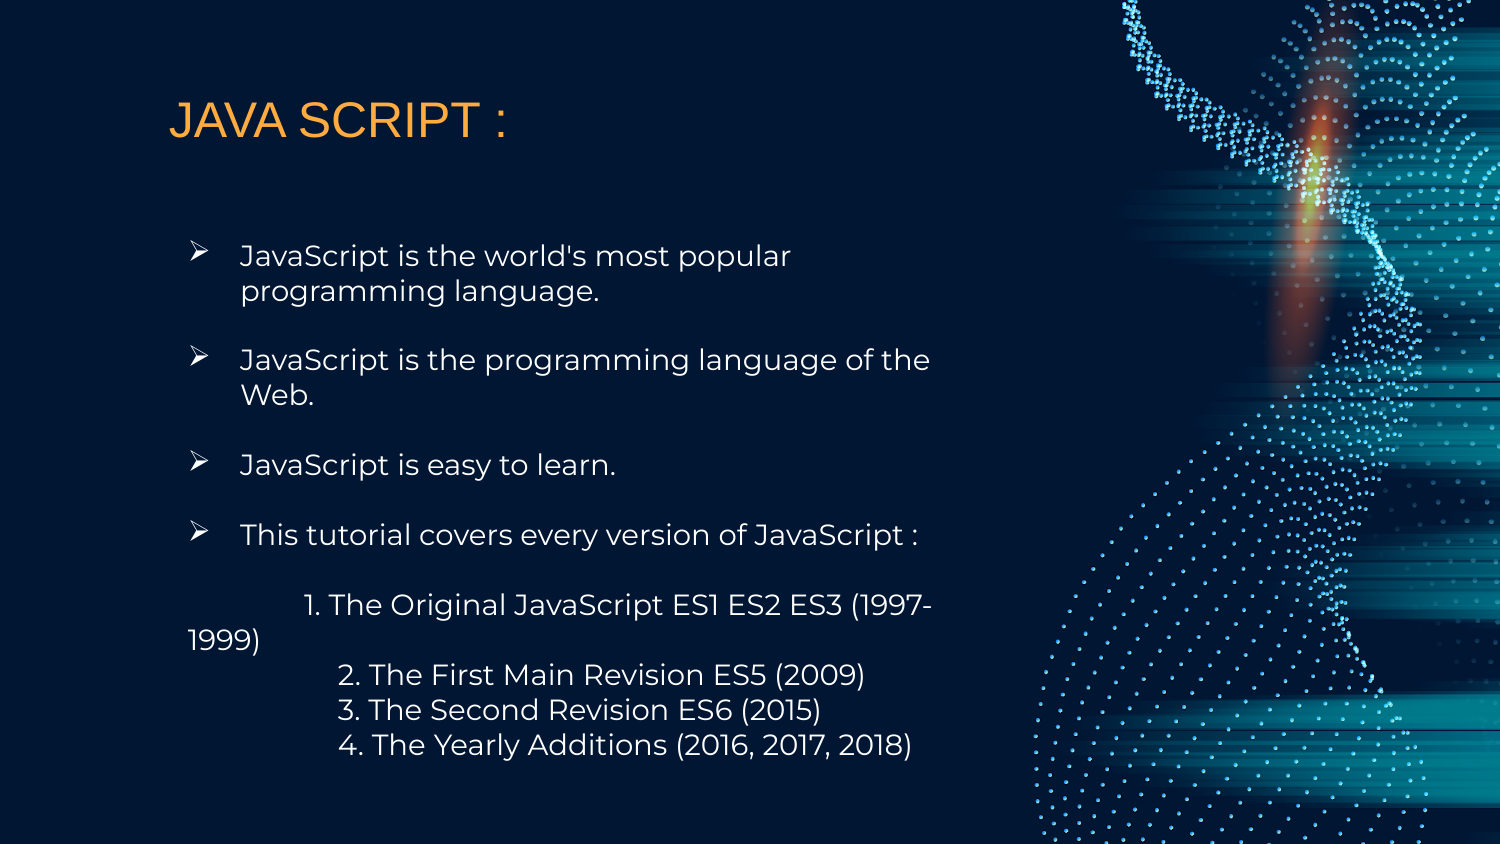

# JAVA SCRIPT :
JavaScript is the world's most popular programming language.

JavaScript is the programming language of the Web.

JavaScript is easy to learn.

This tutorial covers every version of JavaScript :

               1. The Original JavaScript ES1 ES2 ES3 (1997-1999)
	2. The First Main Revision ES5 (2009)
	3. The Second Revision ES6 (2015)
	4. The Yearly Additions (2016, 2017, 2018)